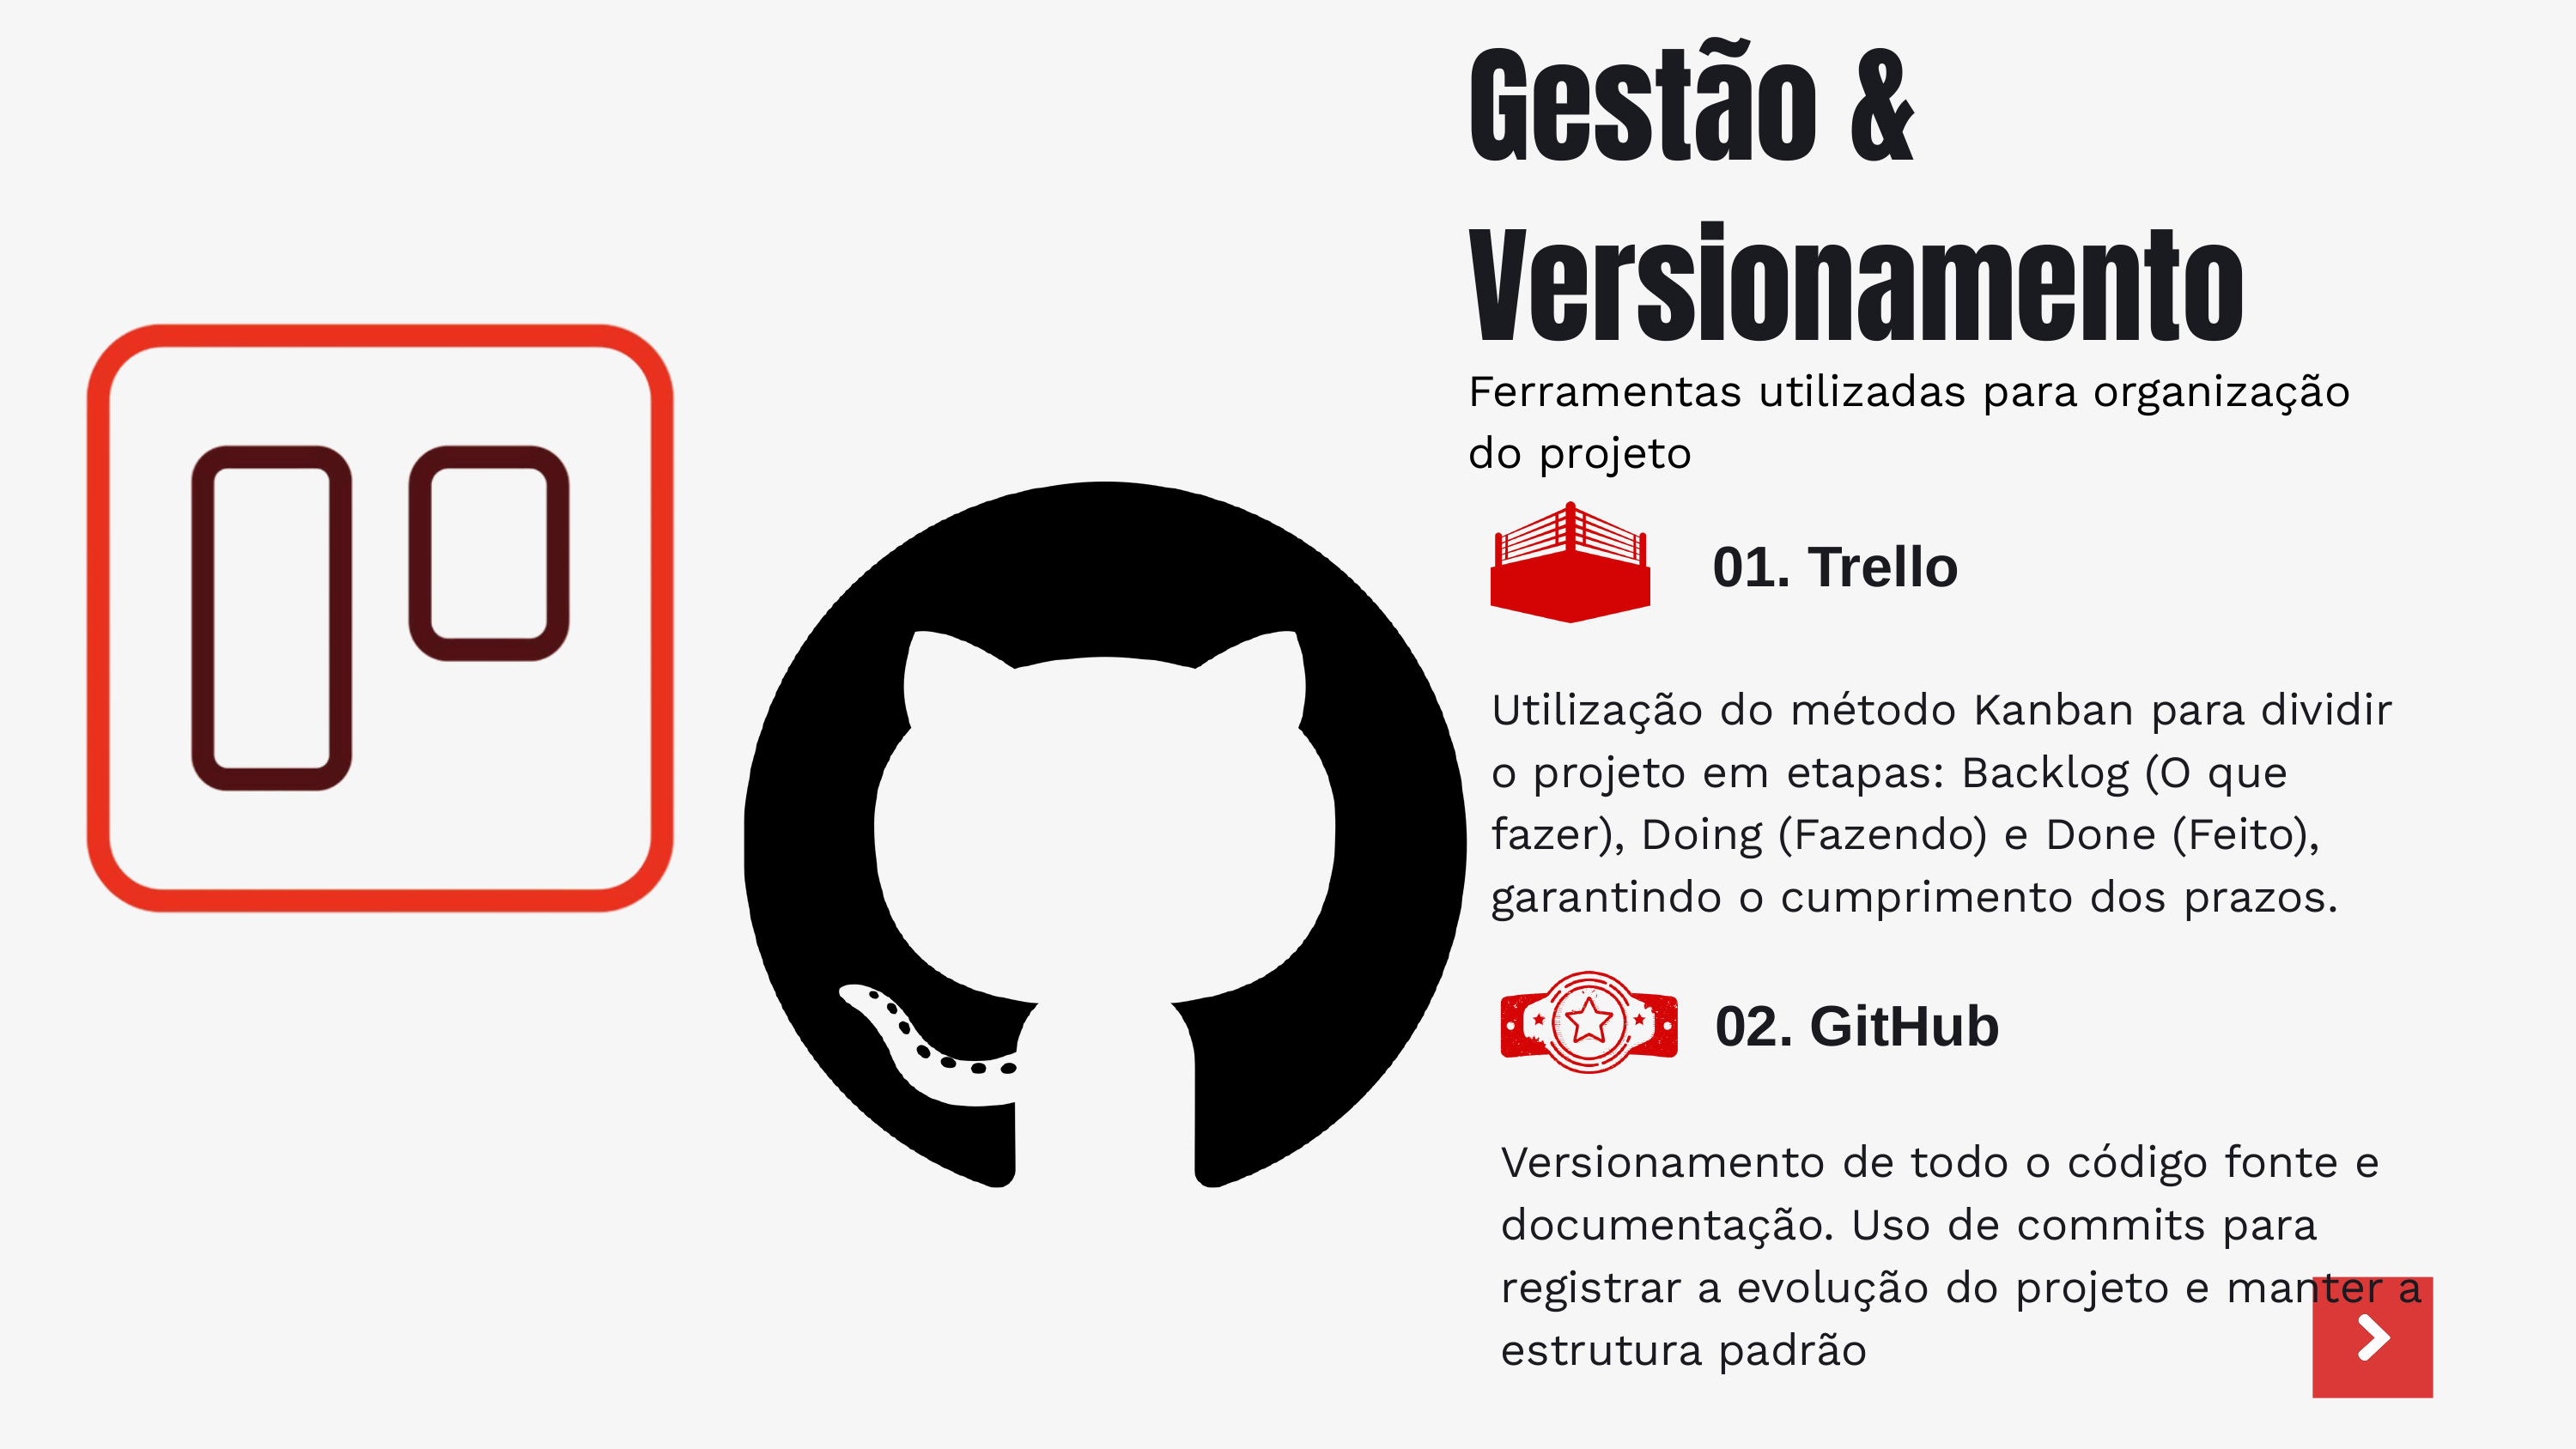

Gestão & Versionamento

Ferramentas utilizadas para organização do projeto

01. Trello
Utilização do método Kanban para dividir o projeto em etapas: Backlog (O que fazer), Doing (Fazendo) e Done (Feito), garantindo o cumprimento dos prazos.

02. GitHub
Versionamento de todo o código fonte e documentação. Uso de commits para registrar a evolução do projeto e manter a estrutura padrão